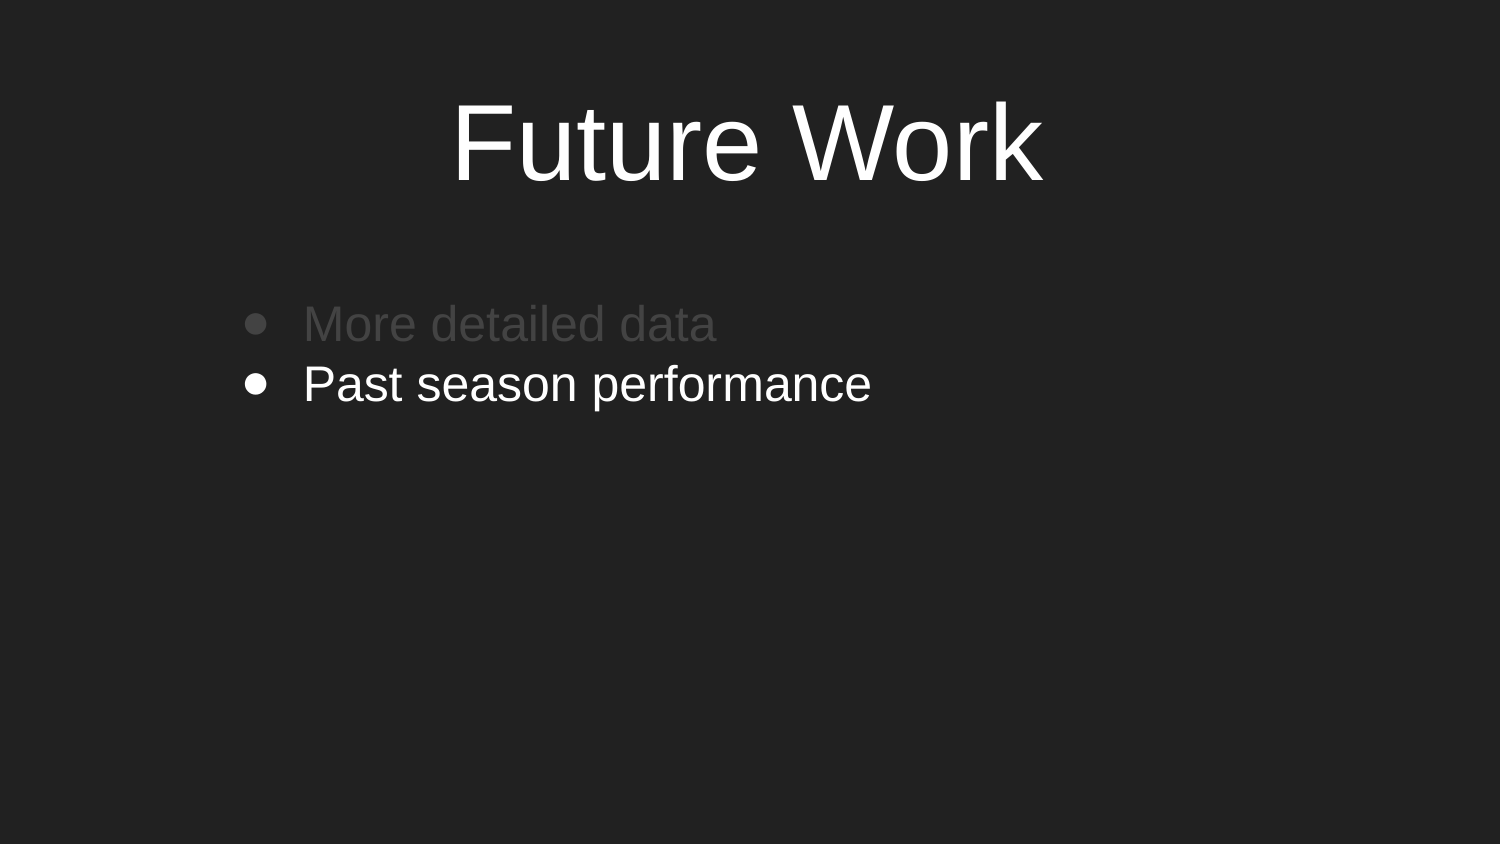

Future Work
More detailed data
Past season performance